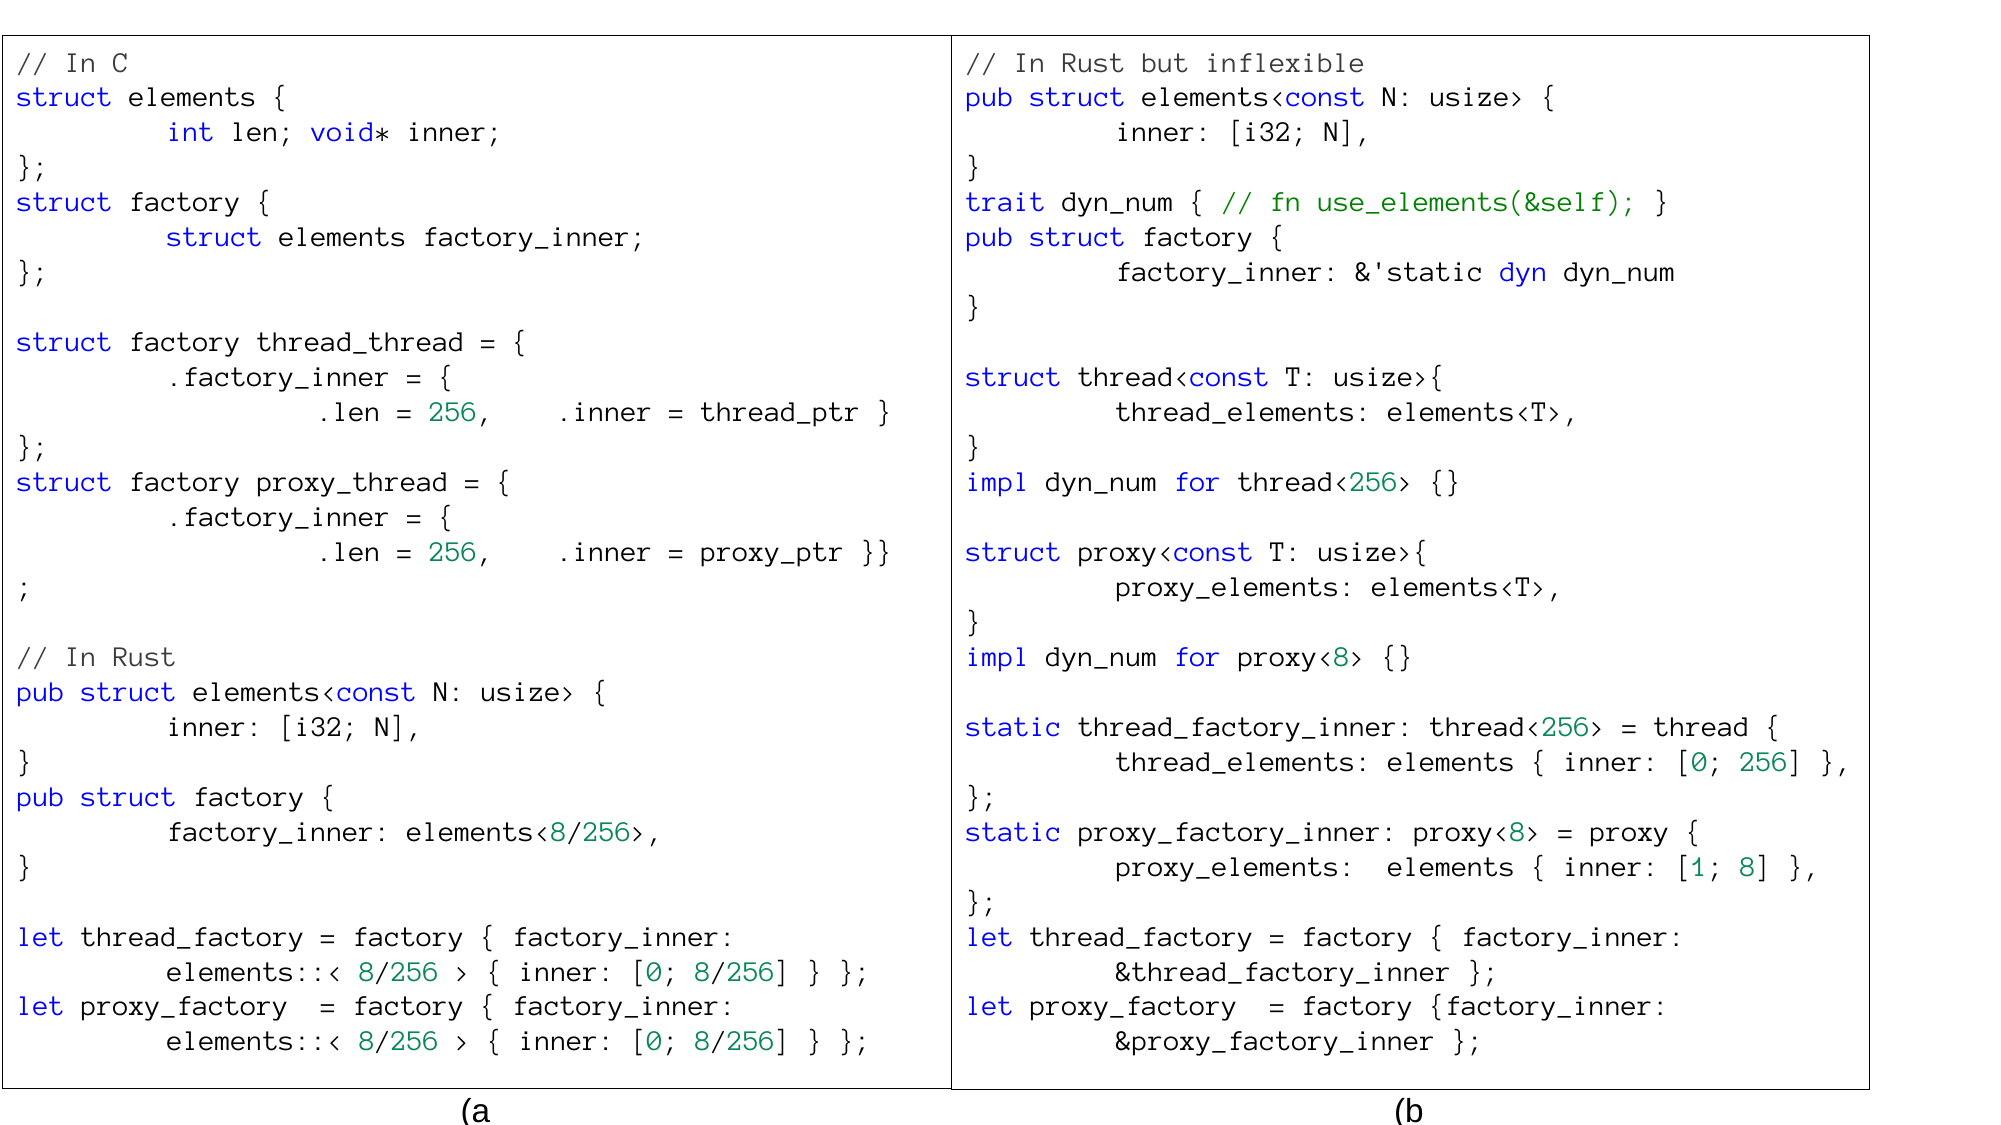

// In Rust but inflexible
pub struct elements<const N: usize> {
	inner: [i32; N],
}
trait dyn_num { // fn use_elements(&self); }
pub struct factory {
	factory_inner: &'static dyn dyn_num
}
struct thread<const T: usize>{
	thread_elements: elements<T>,
}
impl dyn_num for thread<256> {}
struct proxy<const T: usize>{
	proxy_elements: elements<T>,
}
impl dyn_num for proxy<8> {}
static thread_factory_inner: thread<256> = thread {
	thread_elements: elements { inner: [0; 256] },
};
static proxy_factory_inner: proxy<8> = proxy {
	proxy_elements:  elements { inner: [1; 8] },
};
let thread_factory = factory { factory_inner:
	&thread_factory_inner };
let proxy_factory  = factory {factory_inner:
	&proxy_factory_inner };

// In C
struct elements {
    	int len; void* inner;
};
struct factory {
    	struct elements factory_inner;
};

struct factory thread_thread = {
    	.factory_inner = {
		.len = 256,    .inner = thread_ptr }
};
struct factory proxy_thread = {
    	.factory_inner = {
		.len = 256,    .inner = proxy_ptr }}
;

// In Rust
pub struct elements<const N: usize> {
    	inner: [i32; N],
}
pub struct factory {
    	factory_inner: elements<8/256>,
}

let thread_factory = factory { factory_inner:
	elements::< 8/256 > { inner: [0; 8/256] } };
let proxy_factory  = factory { factory_inner:
    	elements::< 8/256 > { inner: [0; 8/256] } };

(a)
(b)